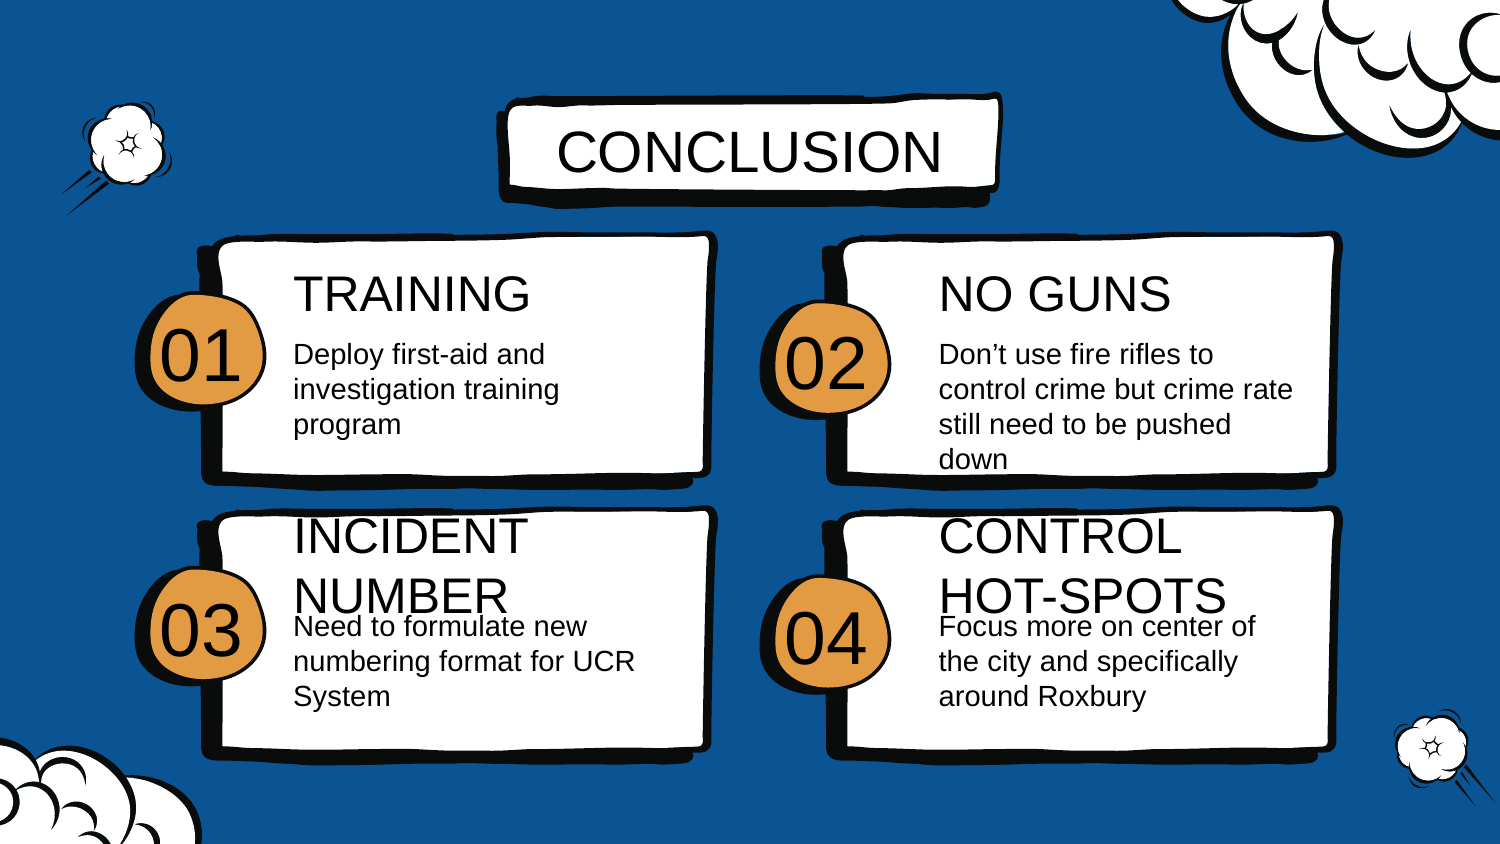

# CONCLUSION

TRAINING
NO GUNS

01
Deploy first-aid and investigation training program
Don’t use fire rifles to control crime but crime rate still need to be pushed down
02

INCIDENT NUMBER
CONTROL HOT-SPOTS

03
Need to formulate new numbering format for UCR System
Focus more on center of the city and specifically around Roxbury
04